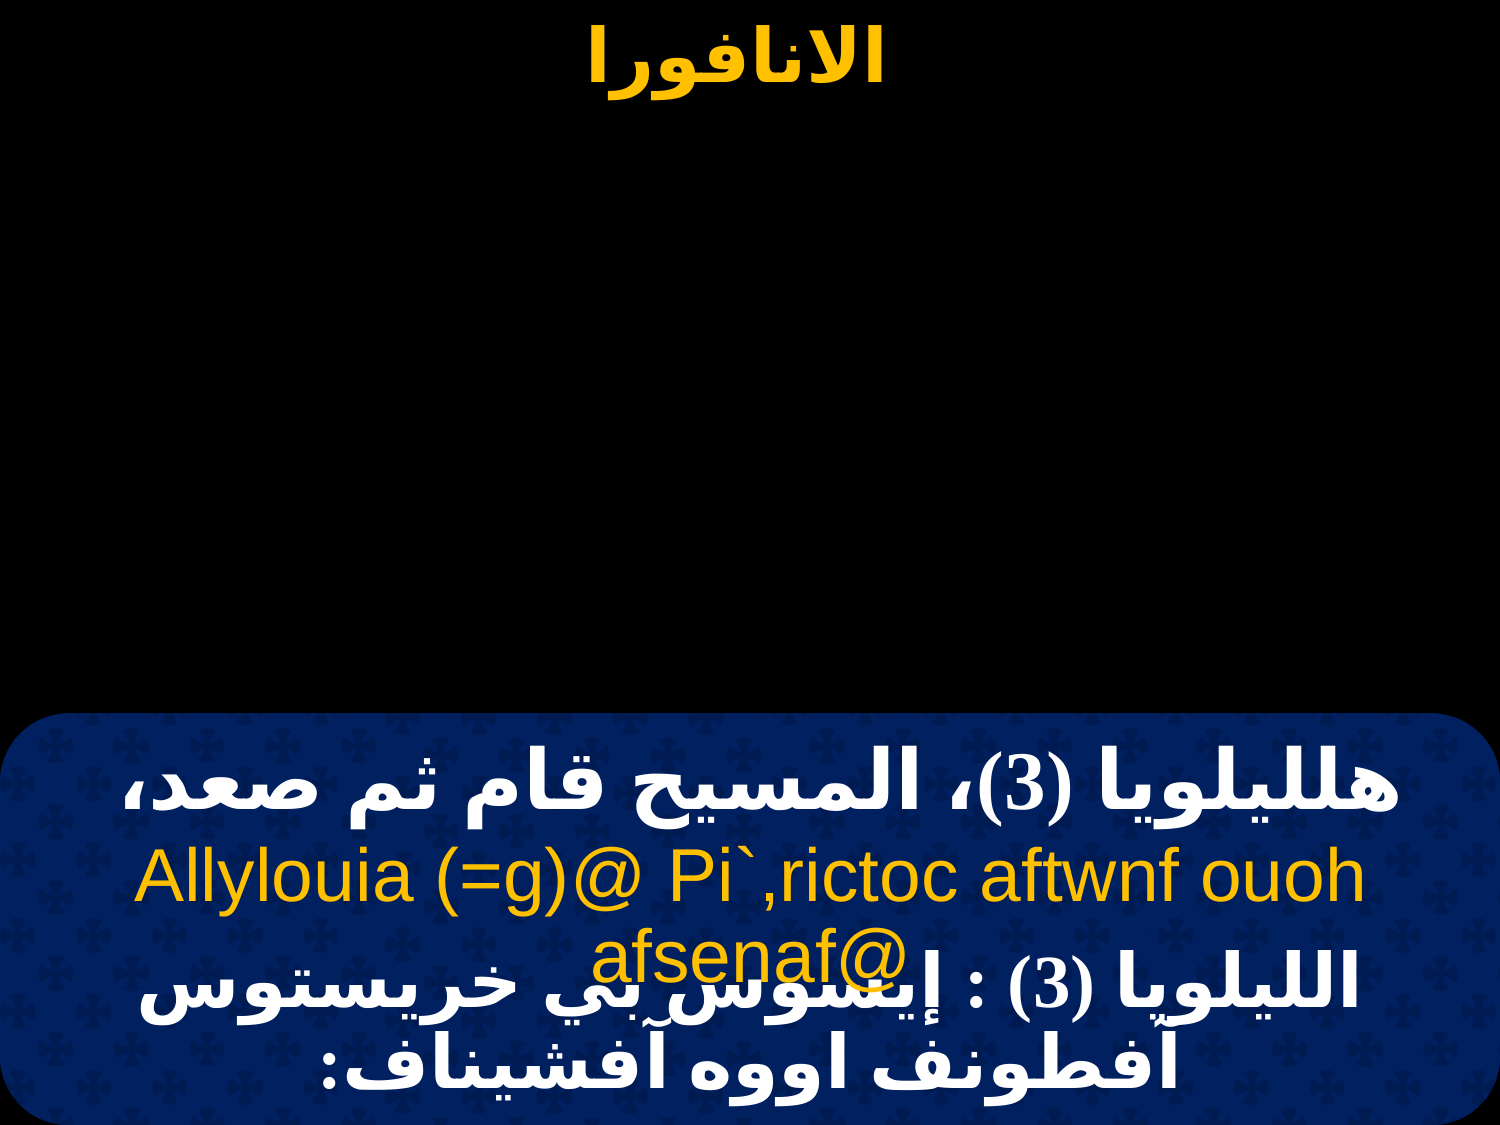

# هلليلويا (3)، المسيح قام ثم صعد،
Allylouia (=g)@ Pi`,rictoc aftwnf ouoh afsenaf@
الليلويا (3) : إيسوس بي خريستوس آفطونف اووه آفشيناف: